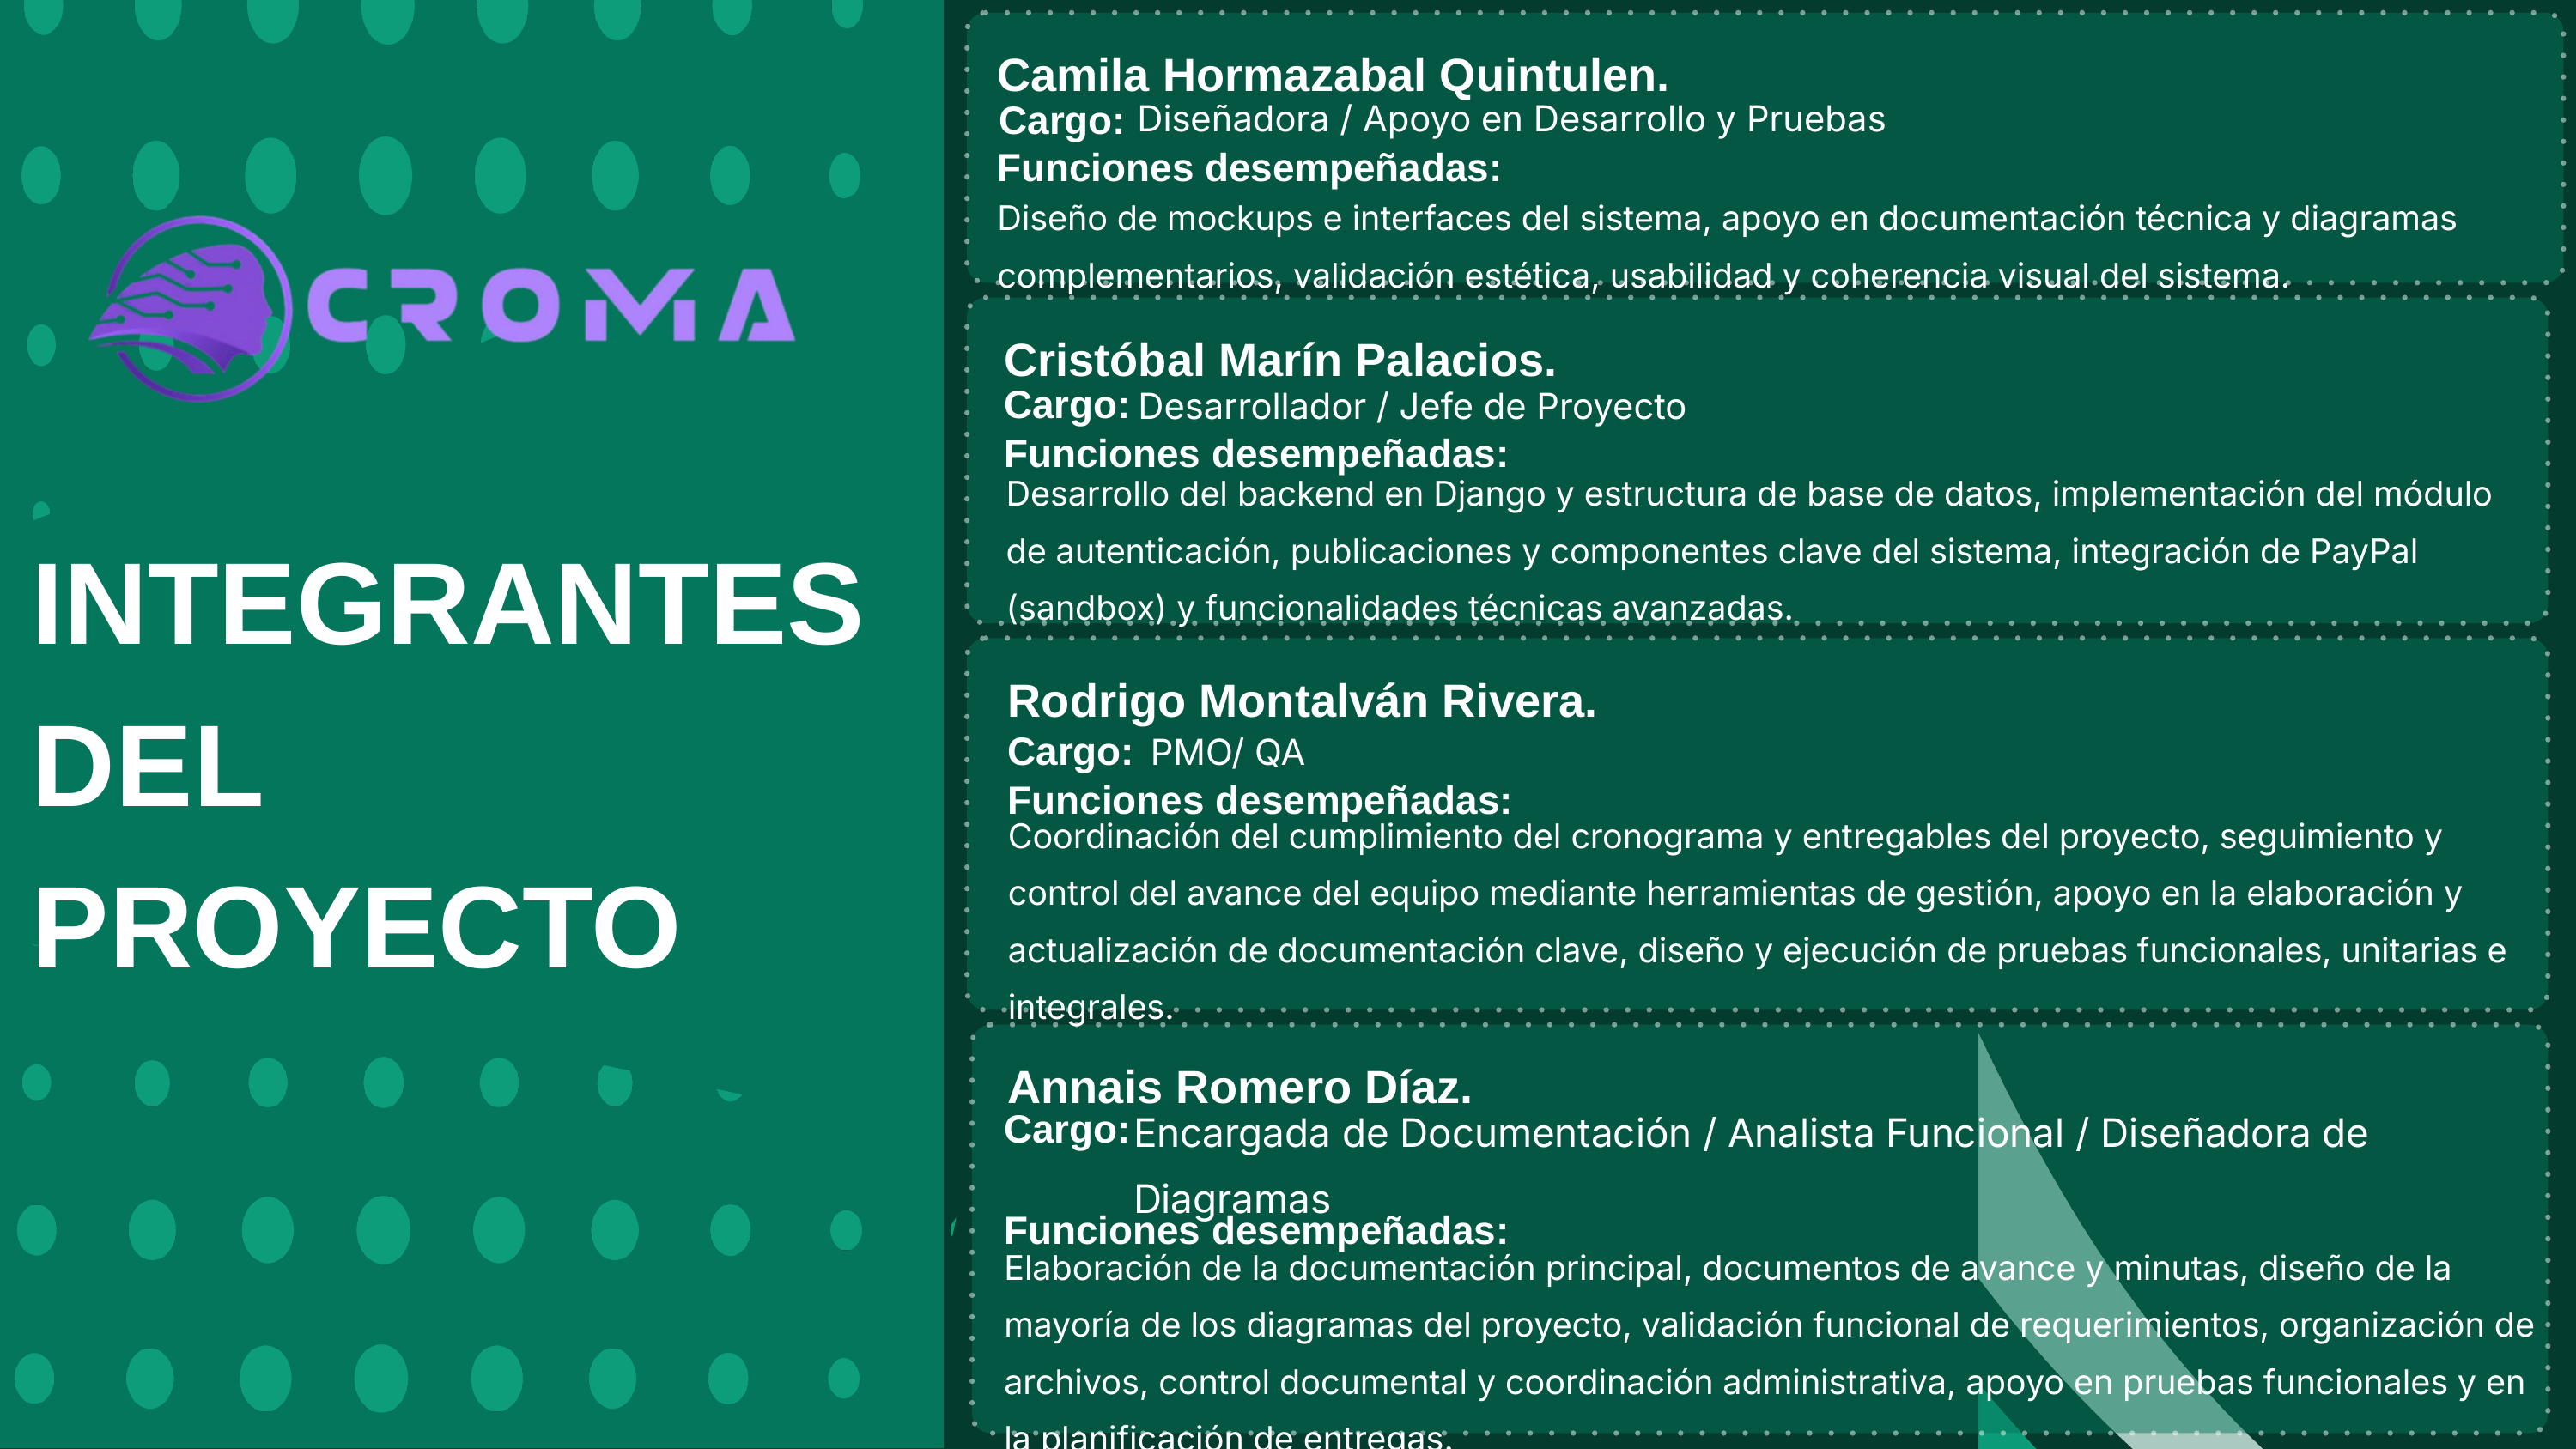

Camila Hormazabal Quintulen.
Cargo:
Diseñadora / Apoyo en Desarrollo y Pruebas
Funciones desempeñadas:

Diseño de mockups e interfaces del sistema, apoyo en documentación técnica y diagramas complementarios, validación estética, usabilidad y coherencia visual del sistema.

Cristóbal Marín Palacios.
Cargo:
Desarrollador / Jefe de Proyecto
Funciones desempeñadas:
Desarrollo del backend en Django y estructura de base de datos, implementación del módulo de autenticación, publicaciones y componentes clave del sistema, integración de PayPal (sandbox) y funcionalidades técnicas avanzadas.
INTEGRANTES
DEL PROYECTO

Rodrigo Montalván Rivera.
Cargo:
PMO/ QA
Funciones desempeñadas:
Coordinación del cumplimiento del cronograma y entregables del proyecto, seguimiento y control del avance del equipo mediante herramientas de gestión, apoyo en la elaboración y actualización de documentación clave, diseño y ejecución de pruebas funcionales, unitarias e integrales.

Annais Romero Díaz.
Cargo:
Encargada de Documentación / Analista Funcional / Diseñadora de Diagramas
Funciones desempeñadas:
Elaboración de la documentación principal, documentos de avance y minutas, diseño de la mayoría de los diagramas del proyecto, validación funcional de requerimientos, organización de archivos, control documental y coordinación administrativa, apoyo en pruebas funcionales y en la planificación de entregas.